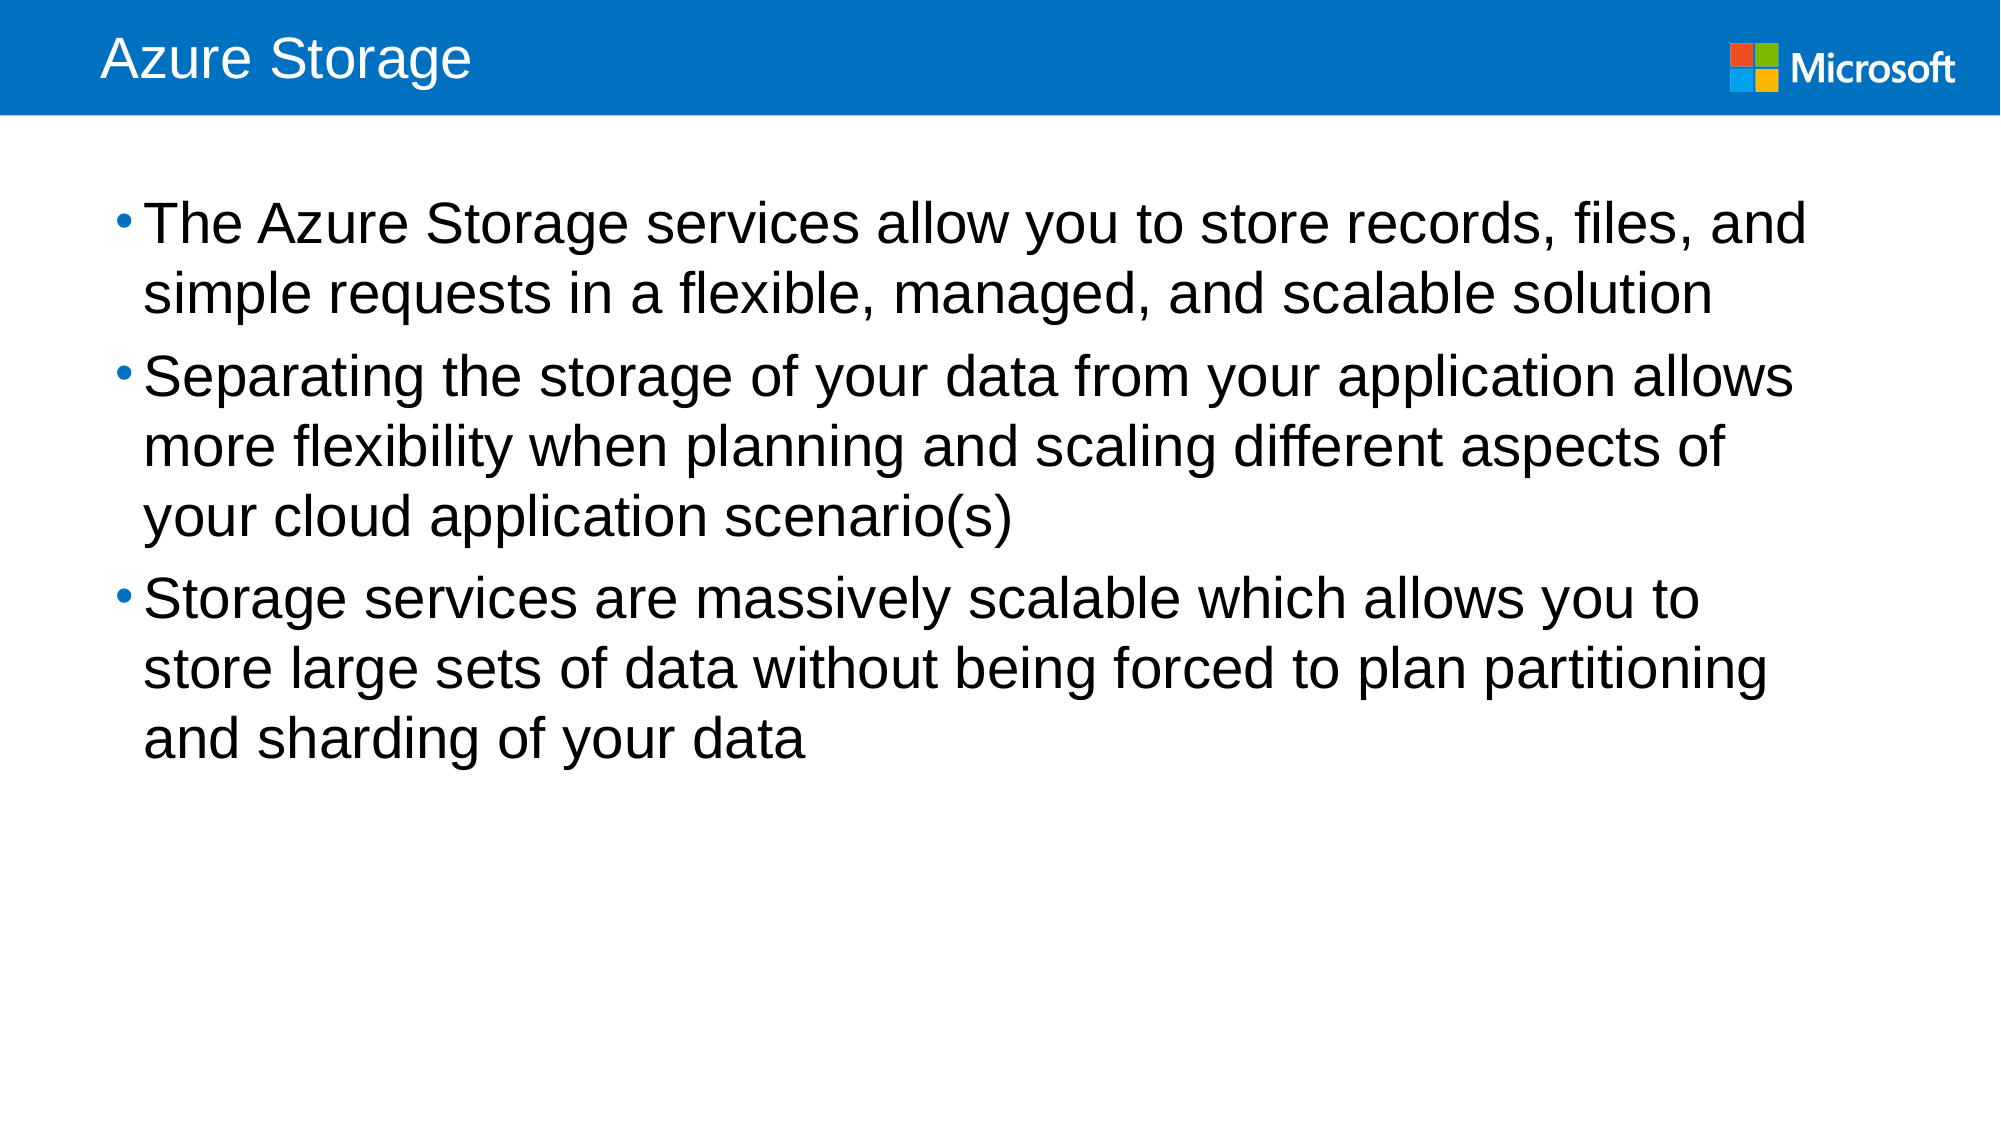

# Azure Storage
The Azure Storage services allow you to store records, files, and simple requests in a flexible, managed, and scalable solution
Separating the storage of your data from your application allows more flexibility when planning and scaling different aspects of your cloud application scenario(s)
Storage services are massively scalable which allows you to store large sets of data without being forced to plan partitioning and sharding of your data